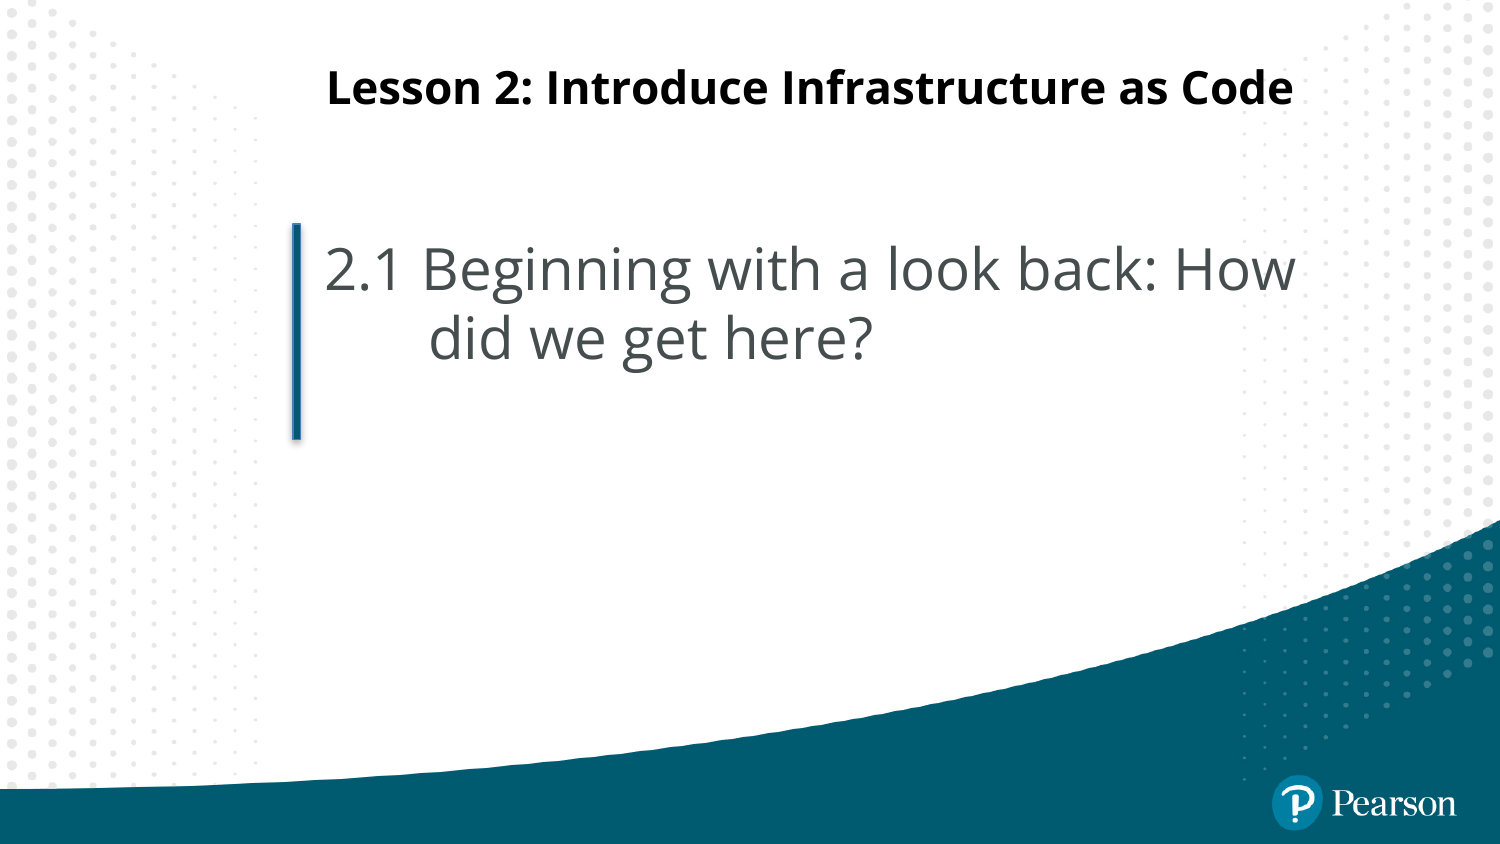

# Lesson 2: Introduce Infrastructure as Code
2.1 Beginning with a look back: How did we get here?